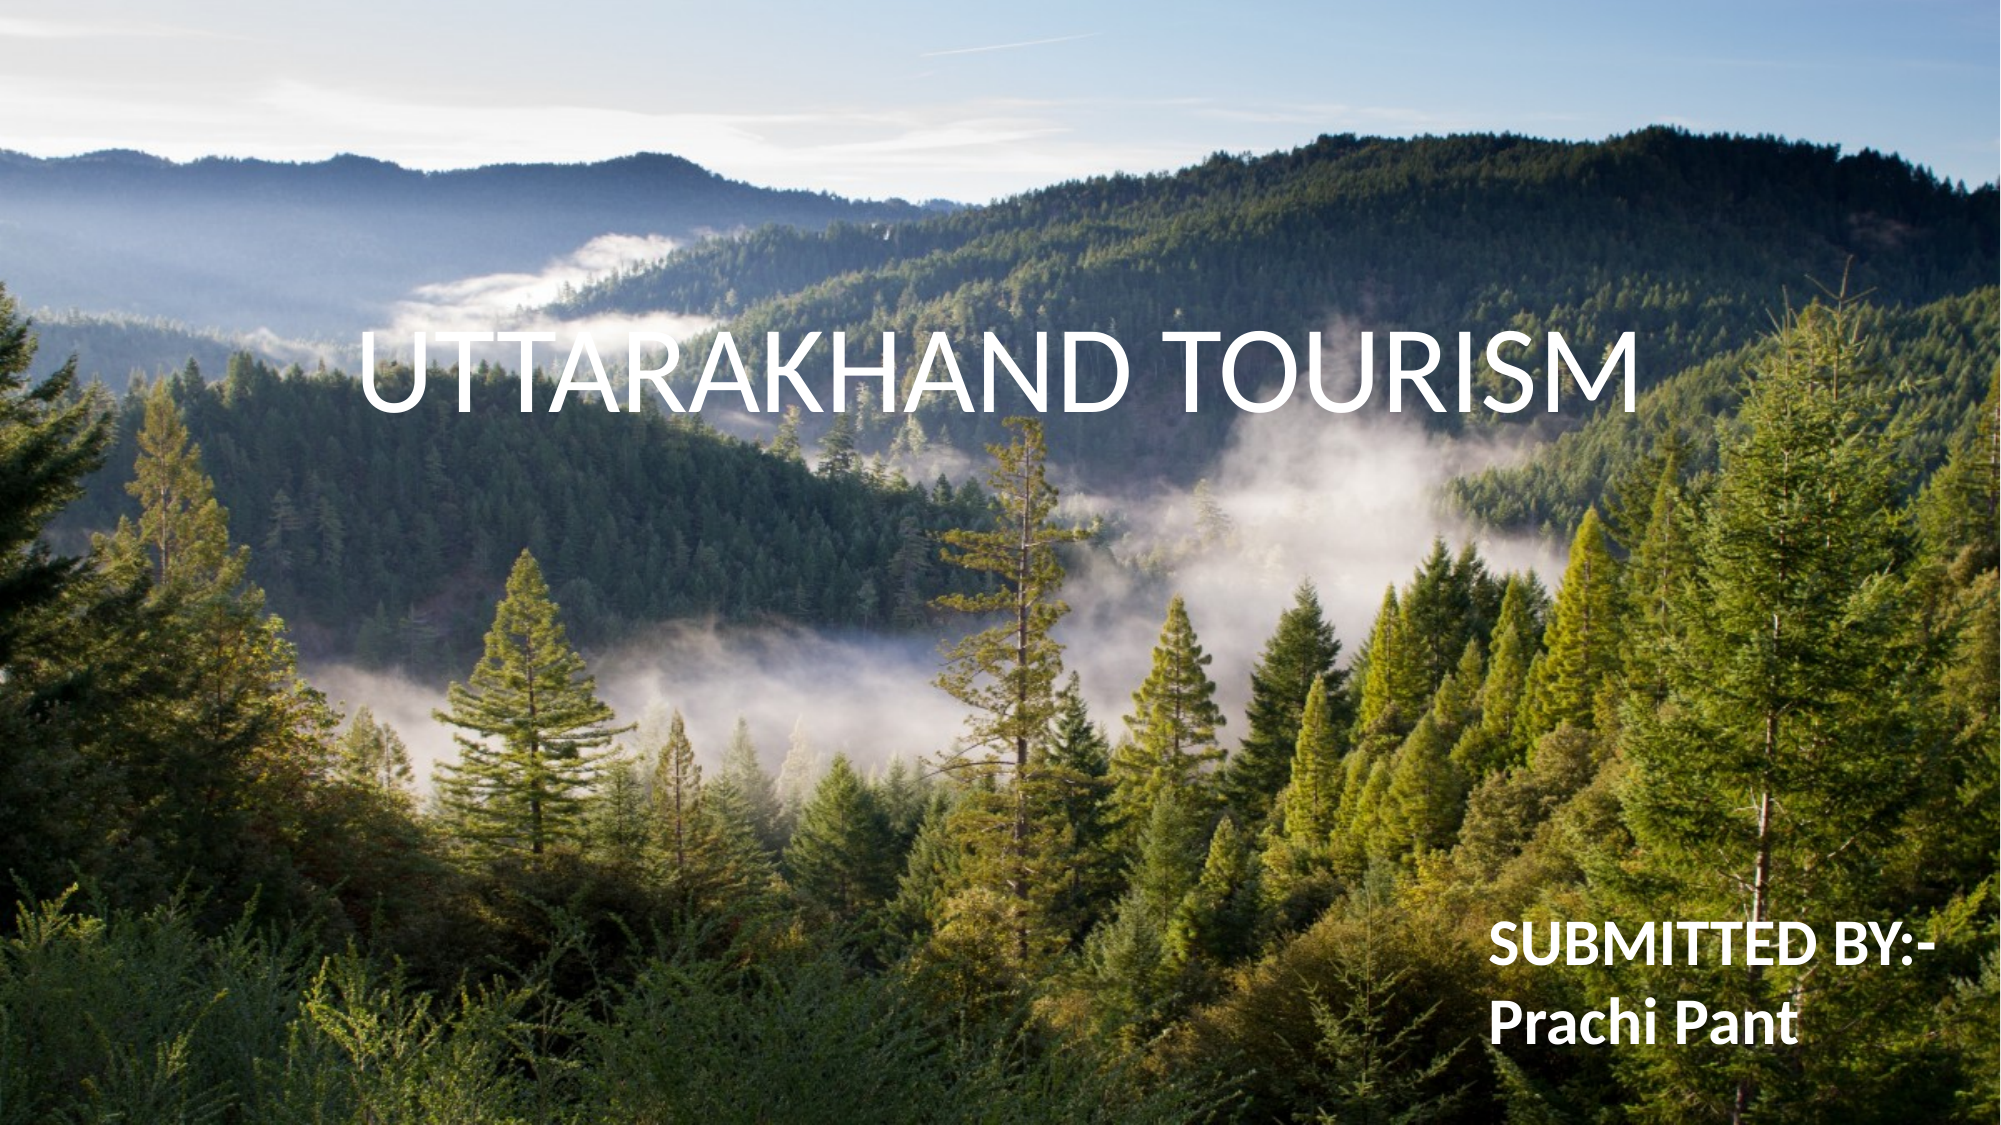

# UTTARAKHAND TOURISM
SUBMITTED BY:-
Prachi Pant